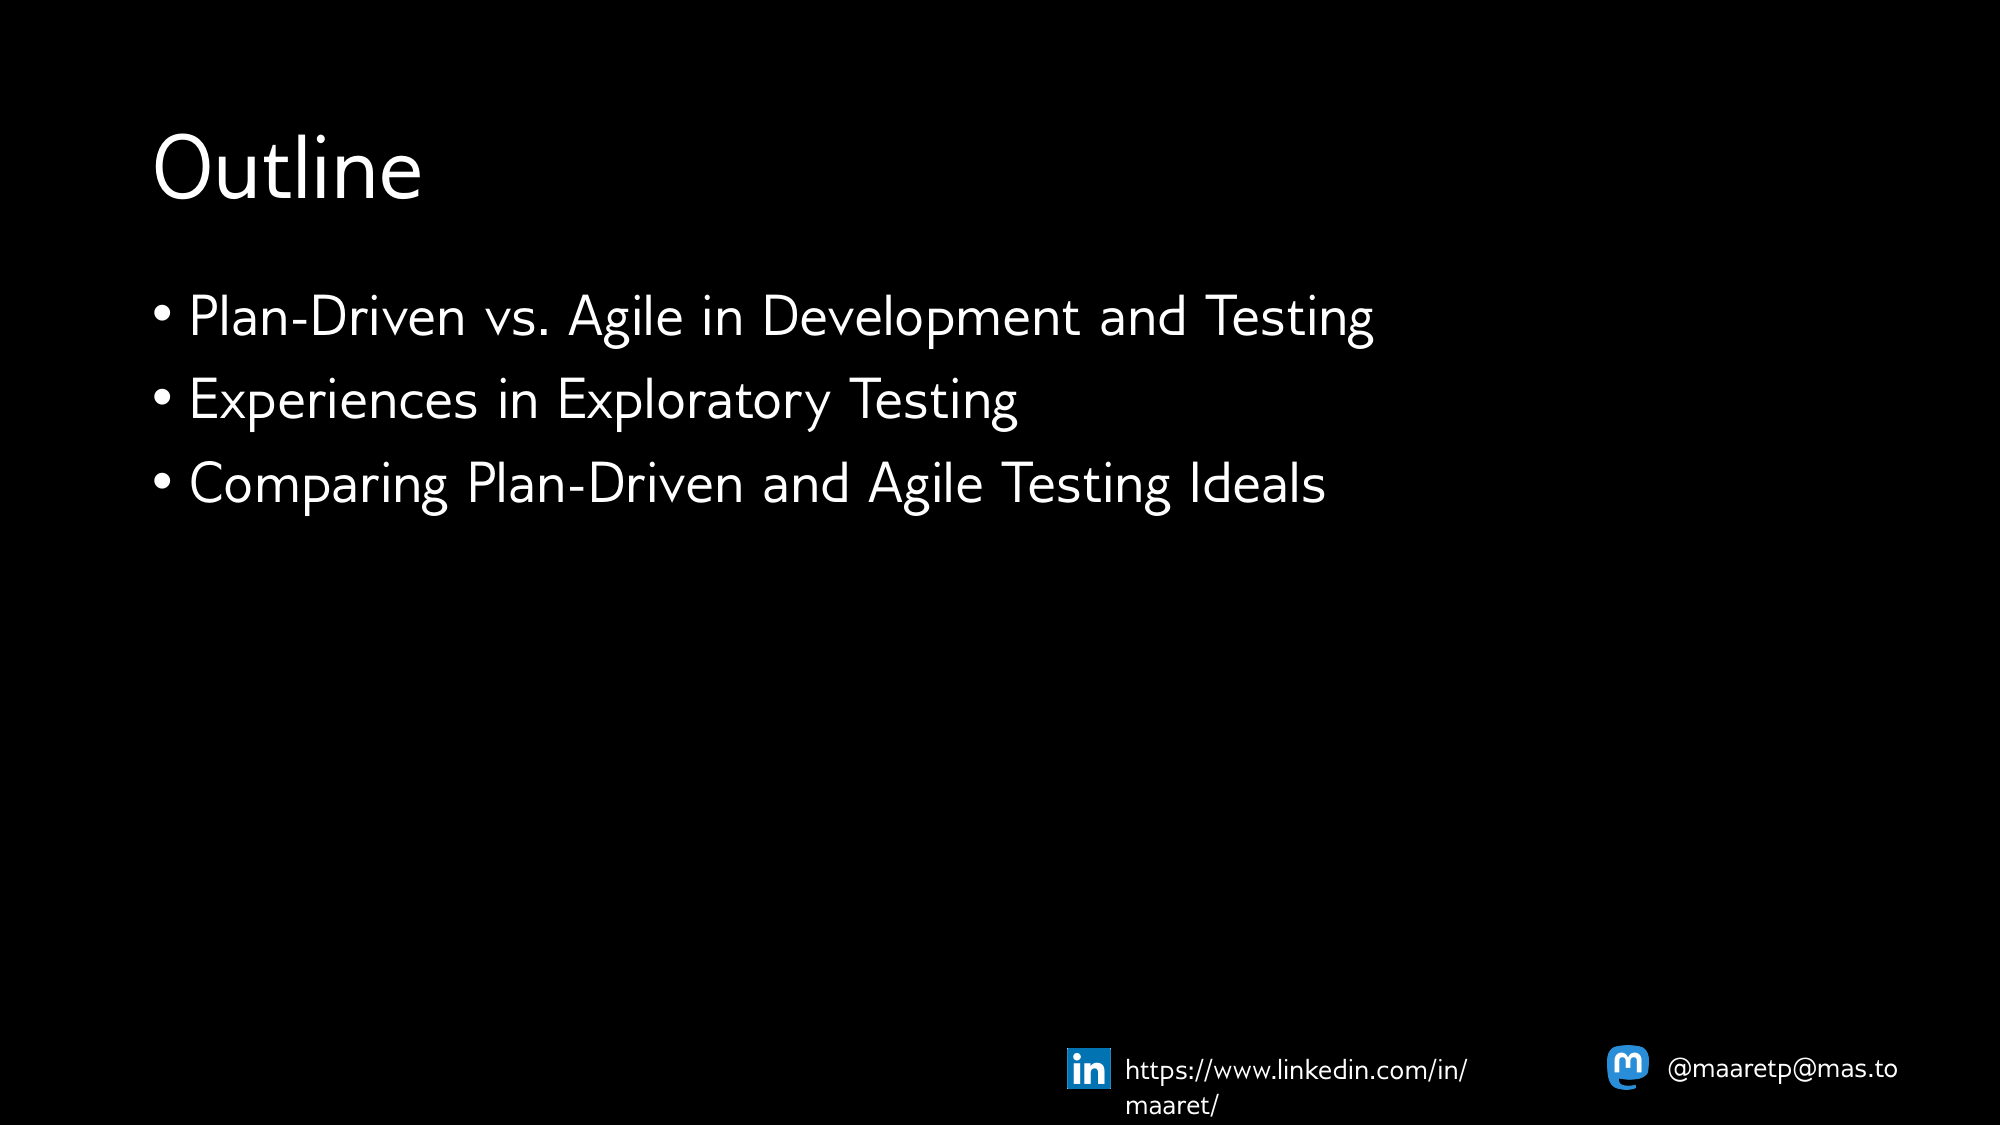

# Outline
Plan-Driven vs. Agile in Development and Testing
Experiences in Exploratory Testing
Comparing Plan-Driven and Agile Testing Ideals